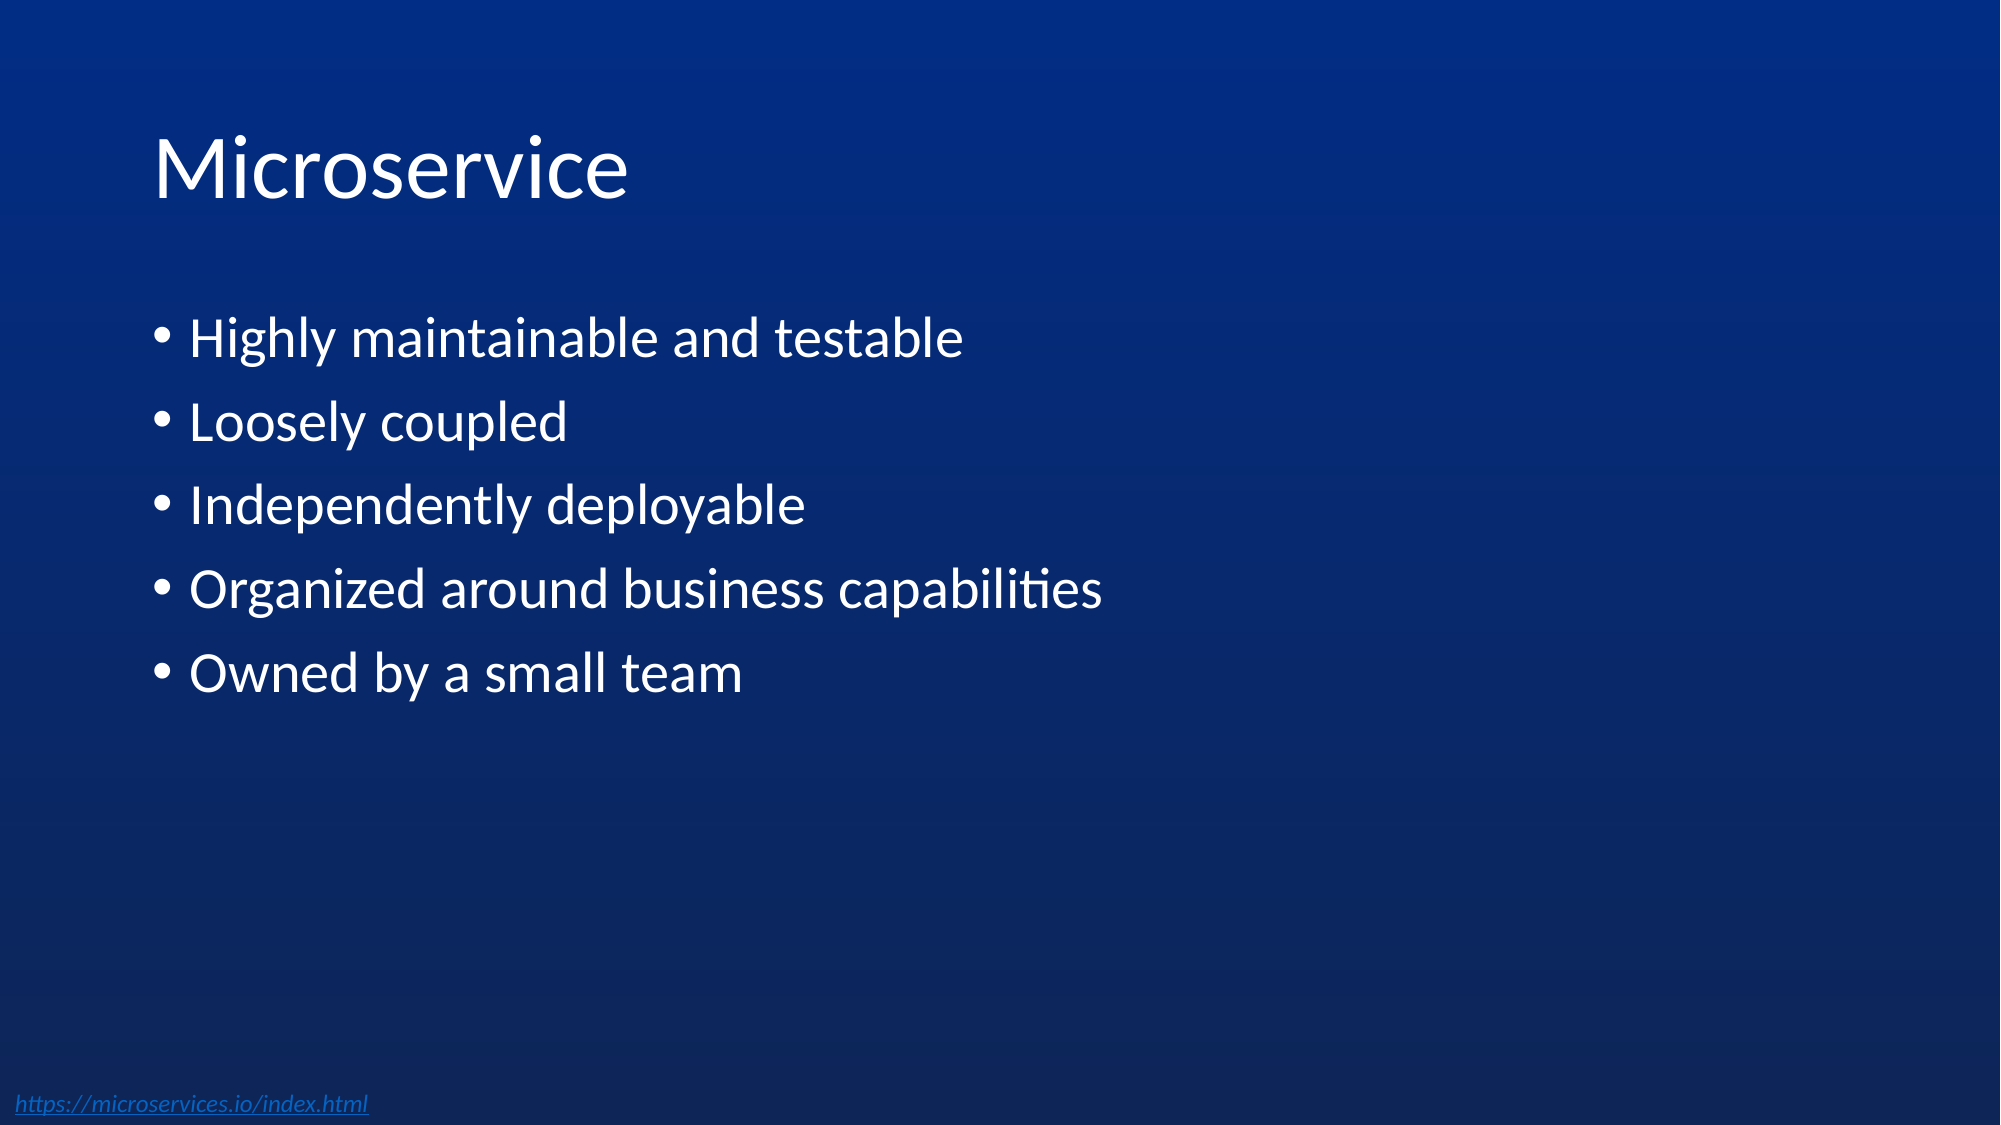

# Microservice
Highly maintainable and testable
Loosely coupled
Independently deployable
Organized around business capabilities
Owned by a small team
https://microservices.io/index.html